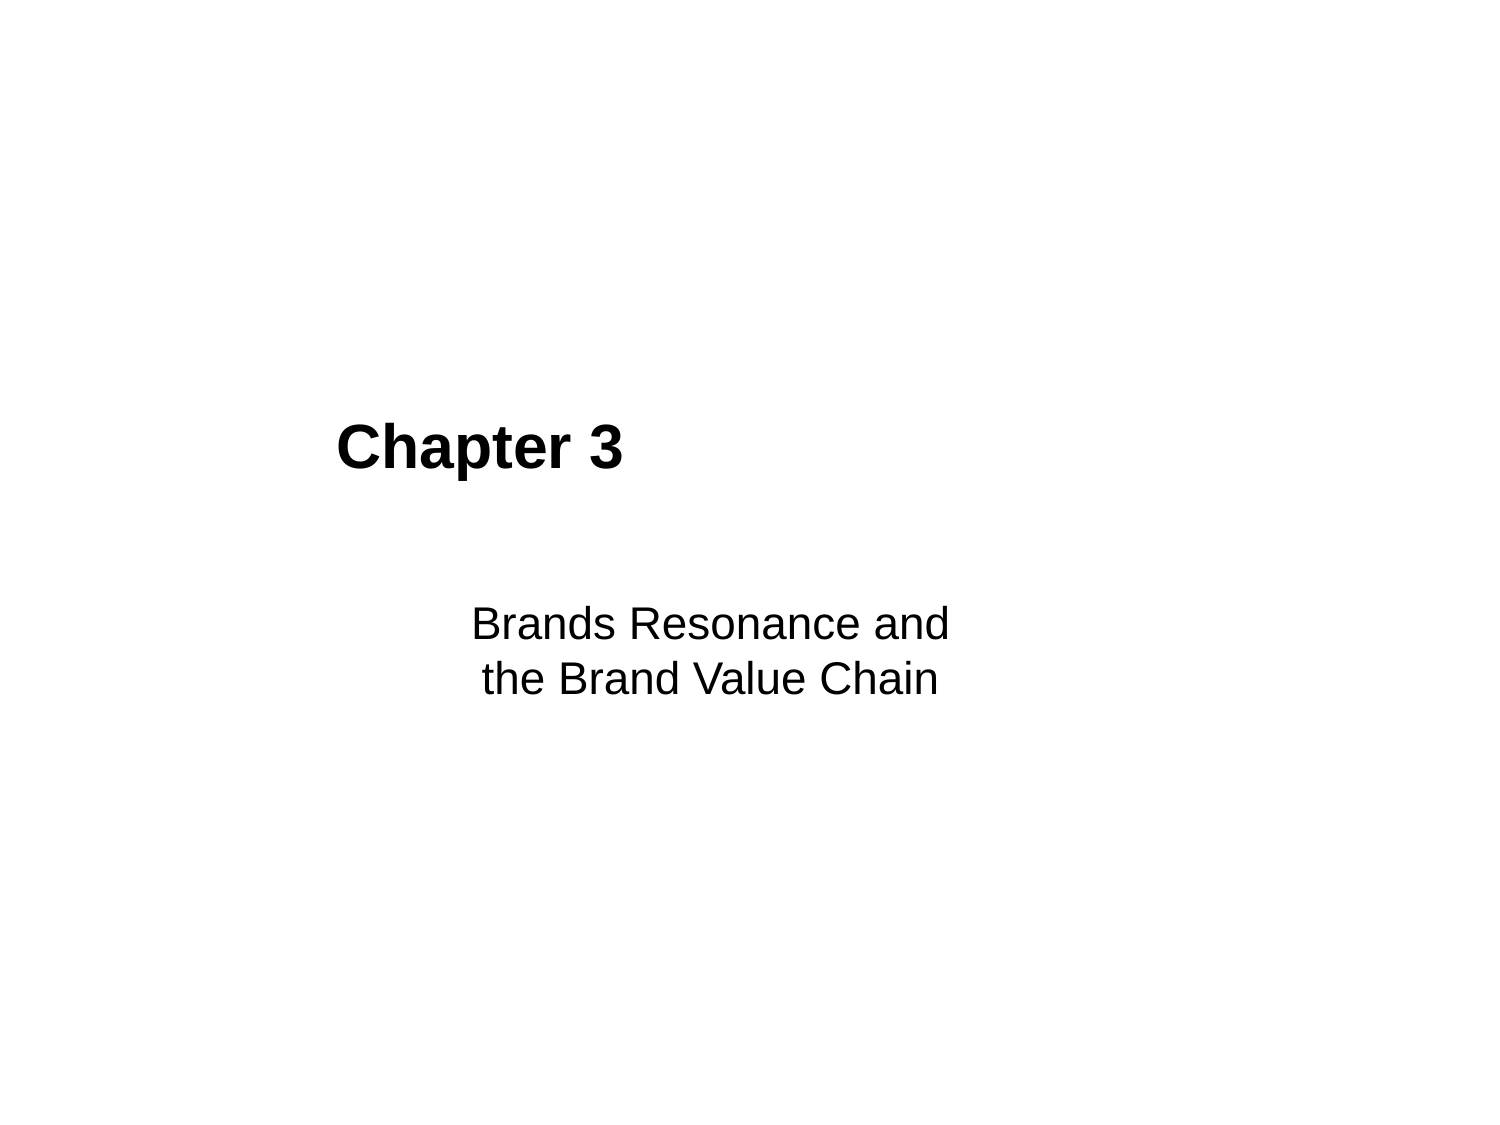

Chapter 3
Brands Resonance and the Brand Value Chain